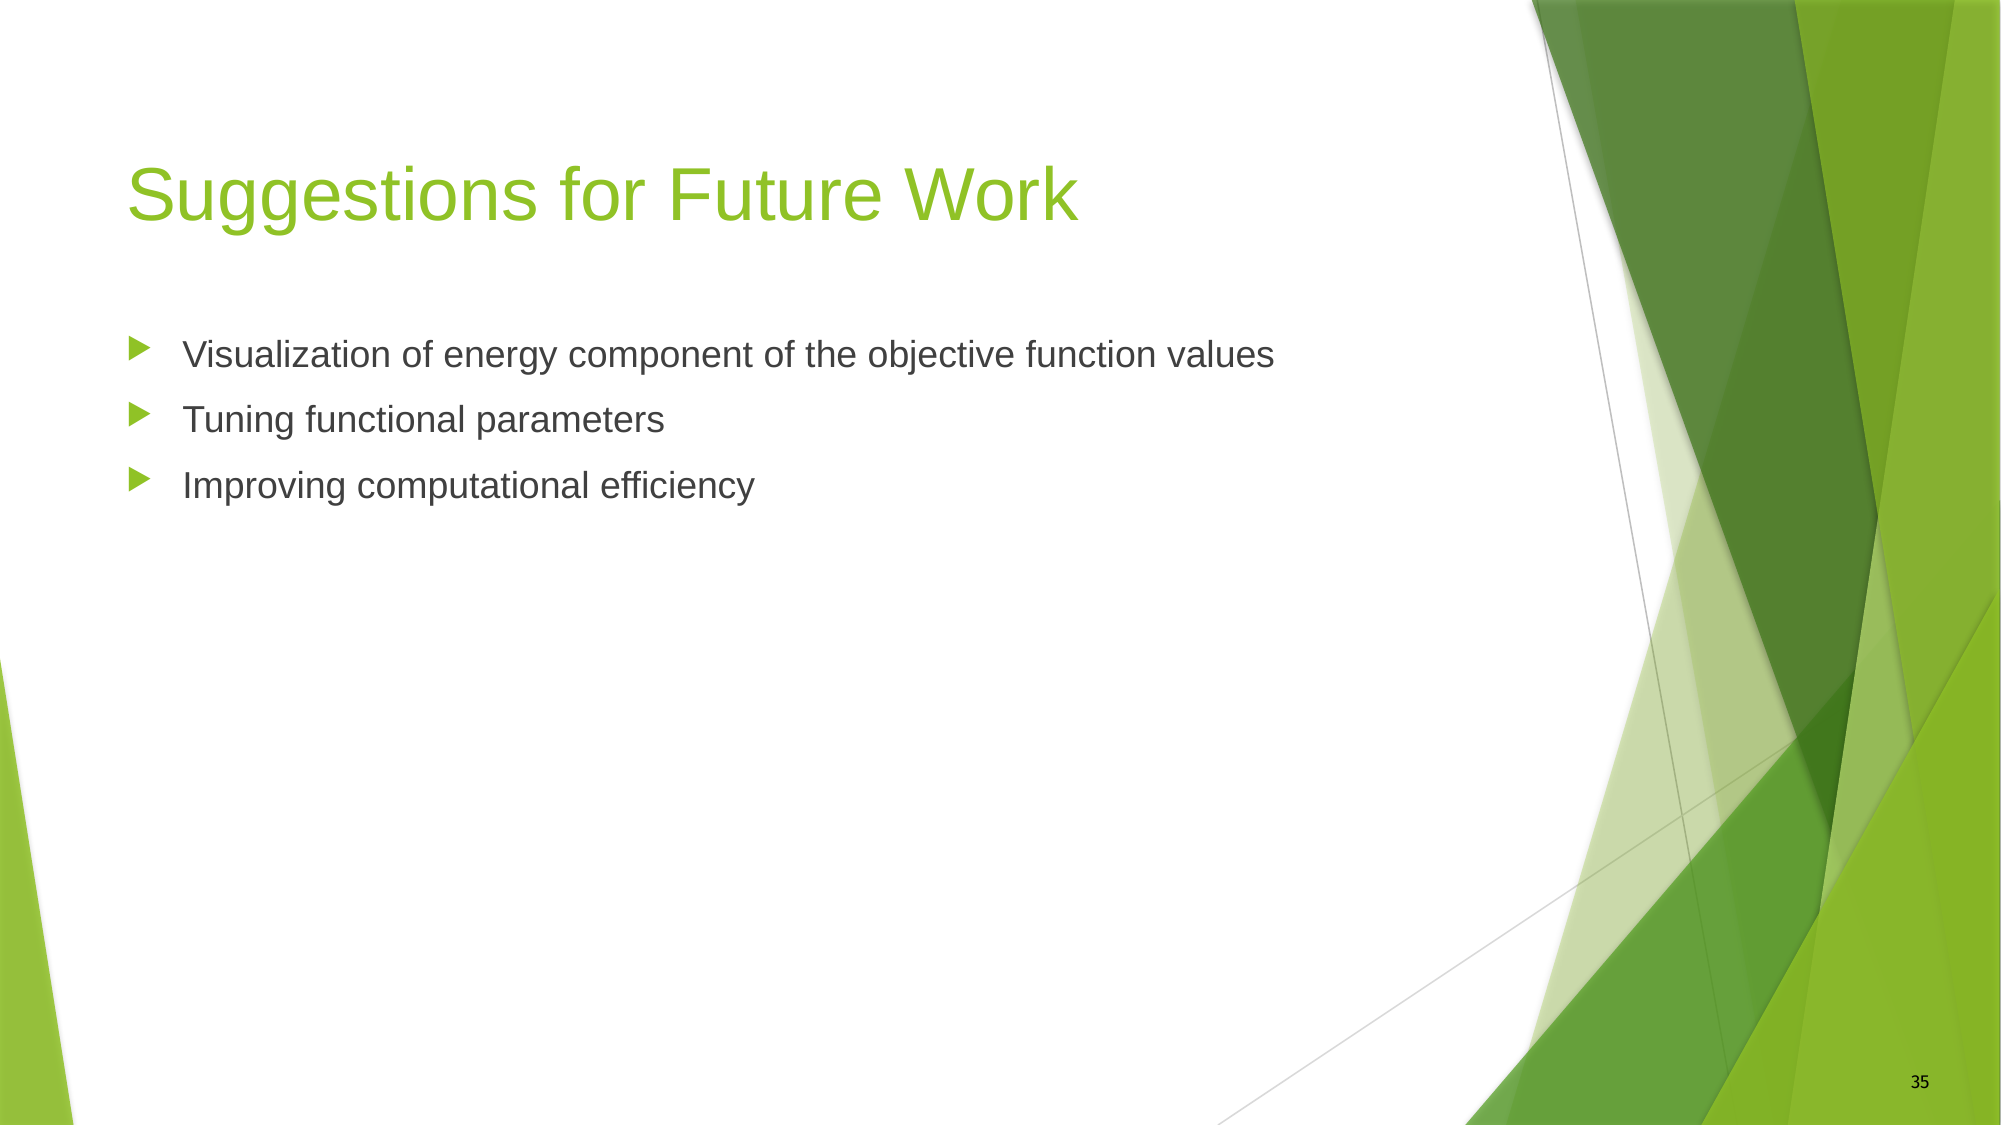

# Suggestions for Future Work
Visualization of energy component of the objective function values
Tuning functional parameters
Improving computational efficiency

35